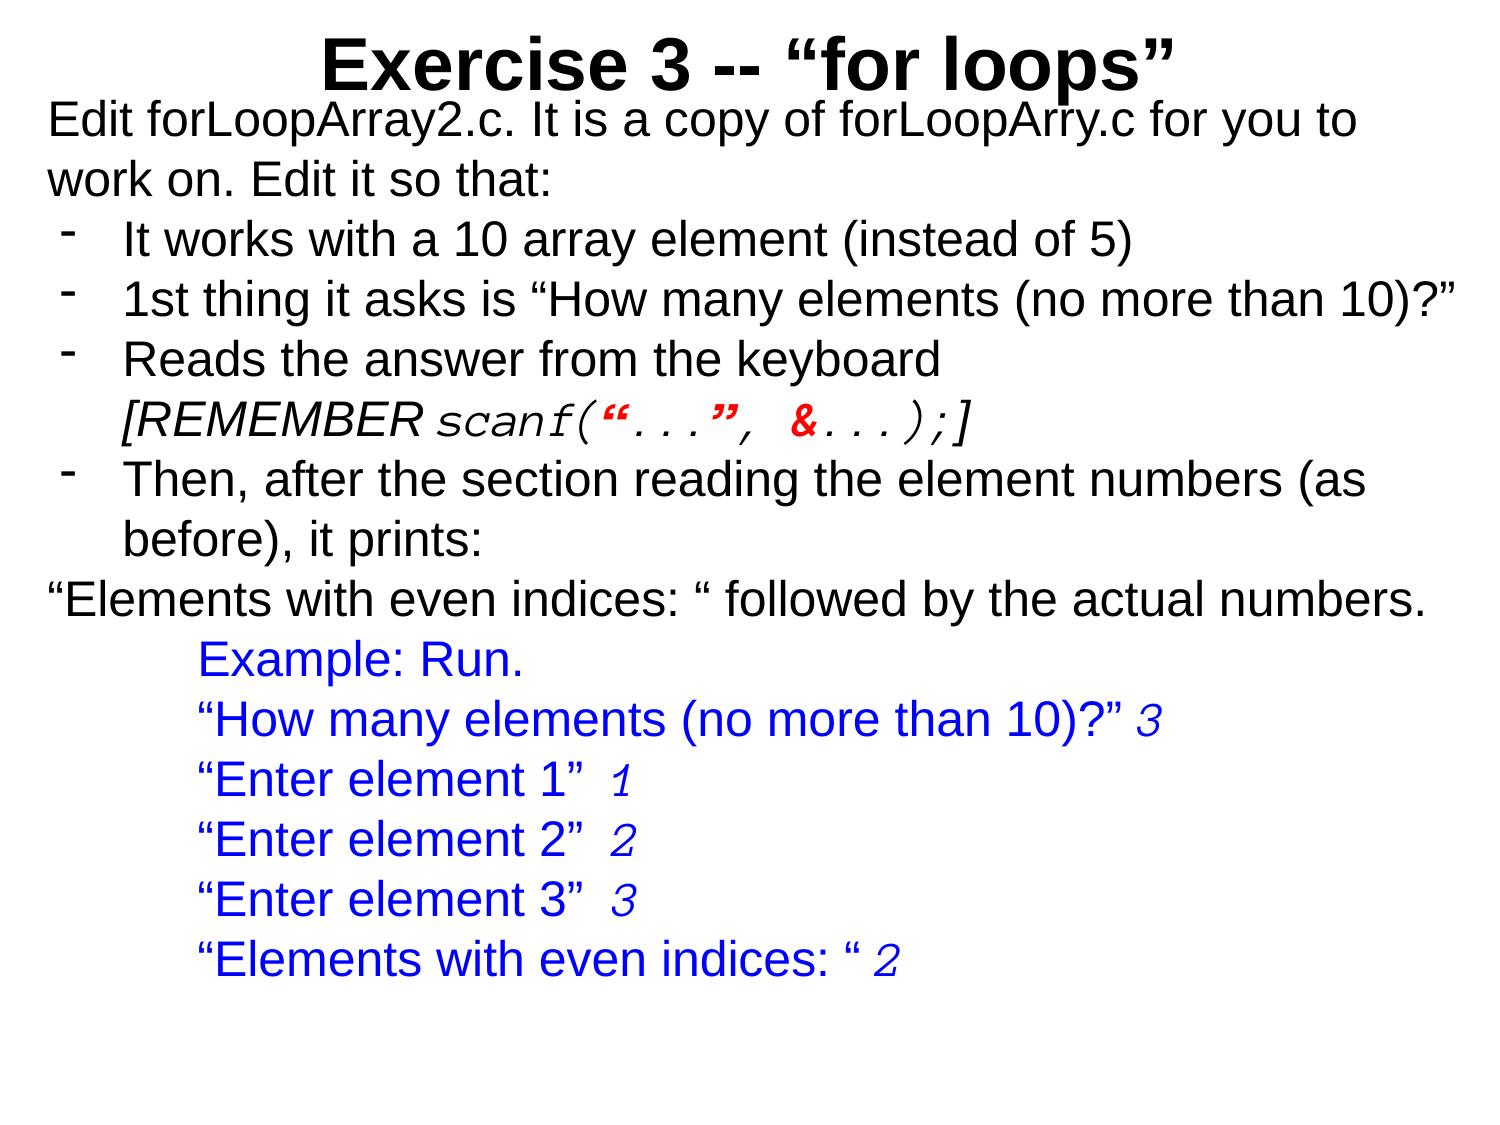

# Exercise 3 -- “for loops”
Edit forLoopArray2.c. It is a copy of forLoopArry.c for you to work on. Edit it so that:
It works with a 10 array element (instead of 5)
1st thing it asks is “How many elements (no more than 10)?”
Reads the answer from the keyboard
[REMEMBER scanf(“...”, &...);]
Then, after the section reading the element numbers (as before), it prints:
“Elements with even indices: “ followed by the actual numbers.
Example: Run.
“How many elements (no more than 10)?” 3
“Enter element 1”  1
“Enter element 2”  2
“Enter element 3”  3
“Elements with even indices: “ 2